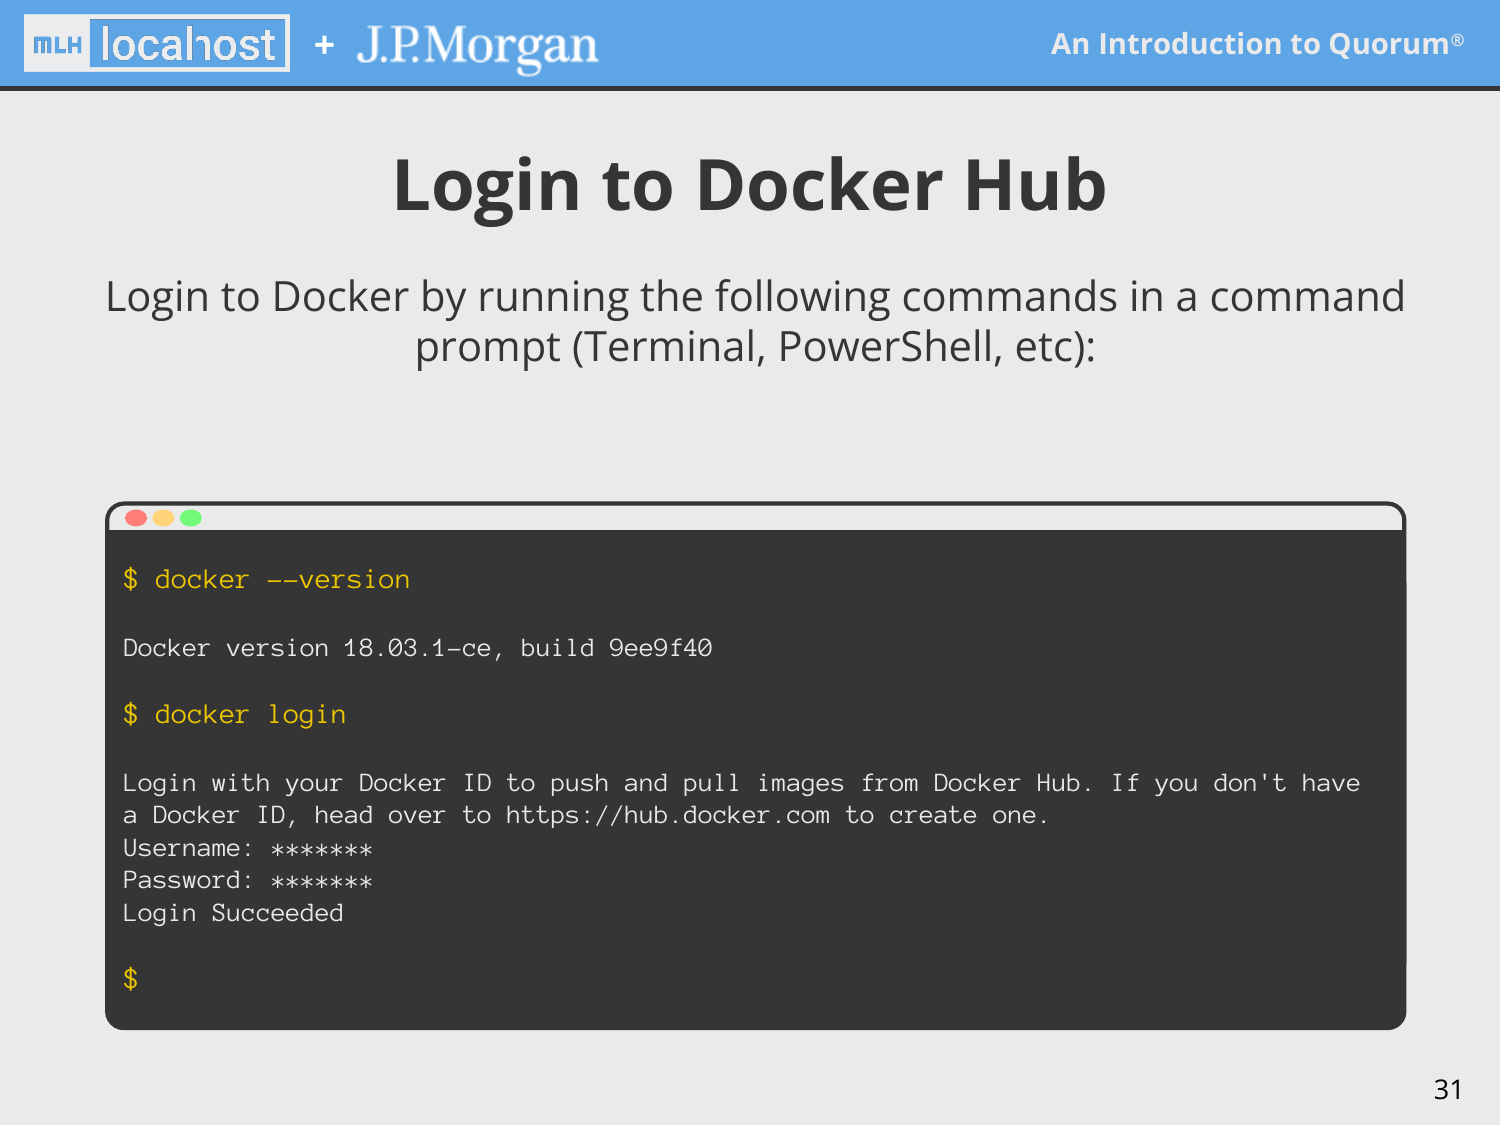

Setting up Docker
Login to Docker Hub
Login to Docker by running the following commands in a command prompt (Terminal, PowerShell, etc):

$ docker --version

Docker version 18.03.1-ce, build 9ee9f40

$ docker login

Login with your Docker ID to push and pull images from Docker Hub. If you don't have a Docker ID, head over to https://hub.docker.com to create one.
Username: *******
Password: *******
Login Succeeded

$
31